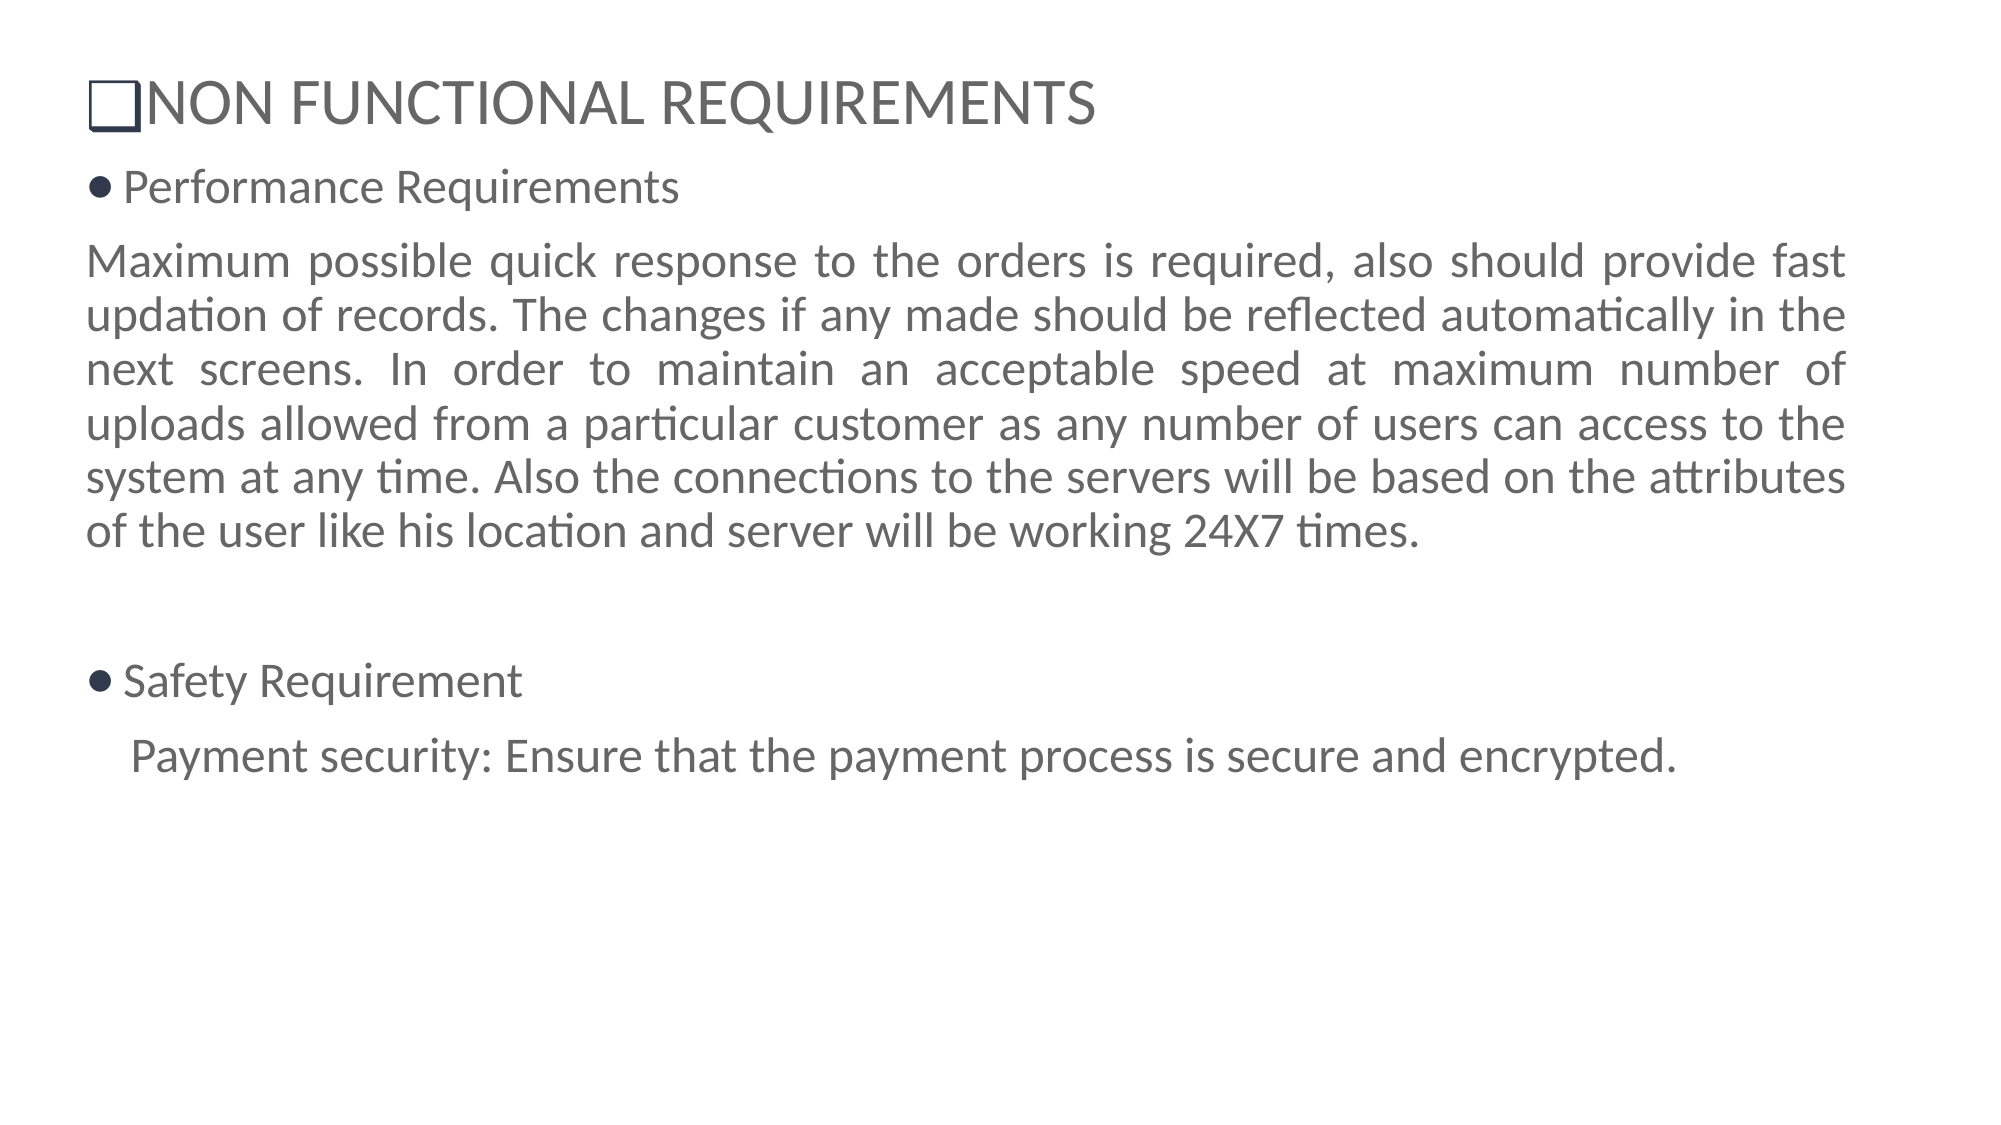

NON FUNCTIONAL REQUIREMENTS
Performance Requirements
Maximum possible quick response to the orders is required, also should provide fast updation of records. The changes if any made should be reflected automatically in the next screens. In order to maintain an acceptable speed at maximum number of uploads allowed from a particular customer as any number of users can access to the system at any time. Also the connections to the servers will be based on the attributes of the user like his location and server will be working 24X7 times.

Safety Requirement
    Payment security: Ensure that the payment process is secure and encrypted.